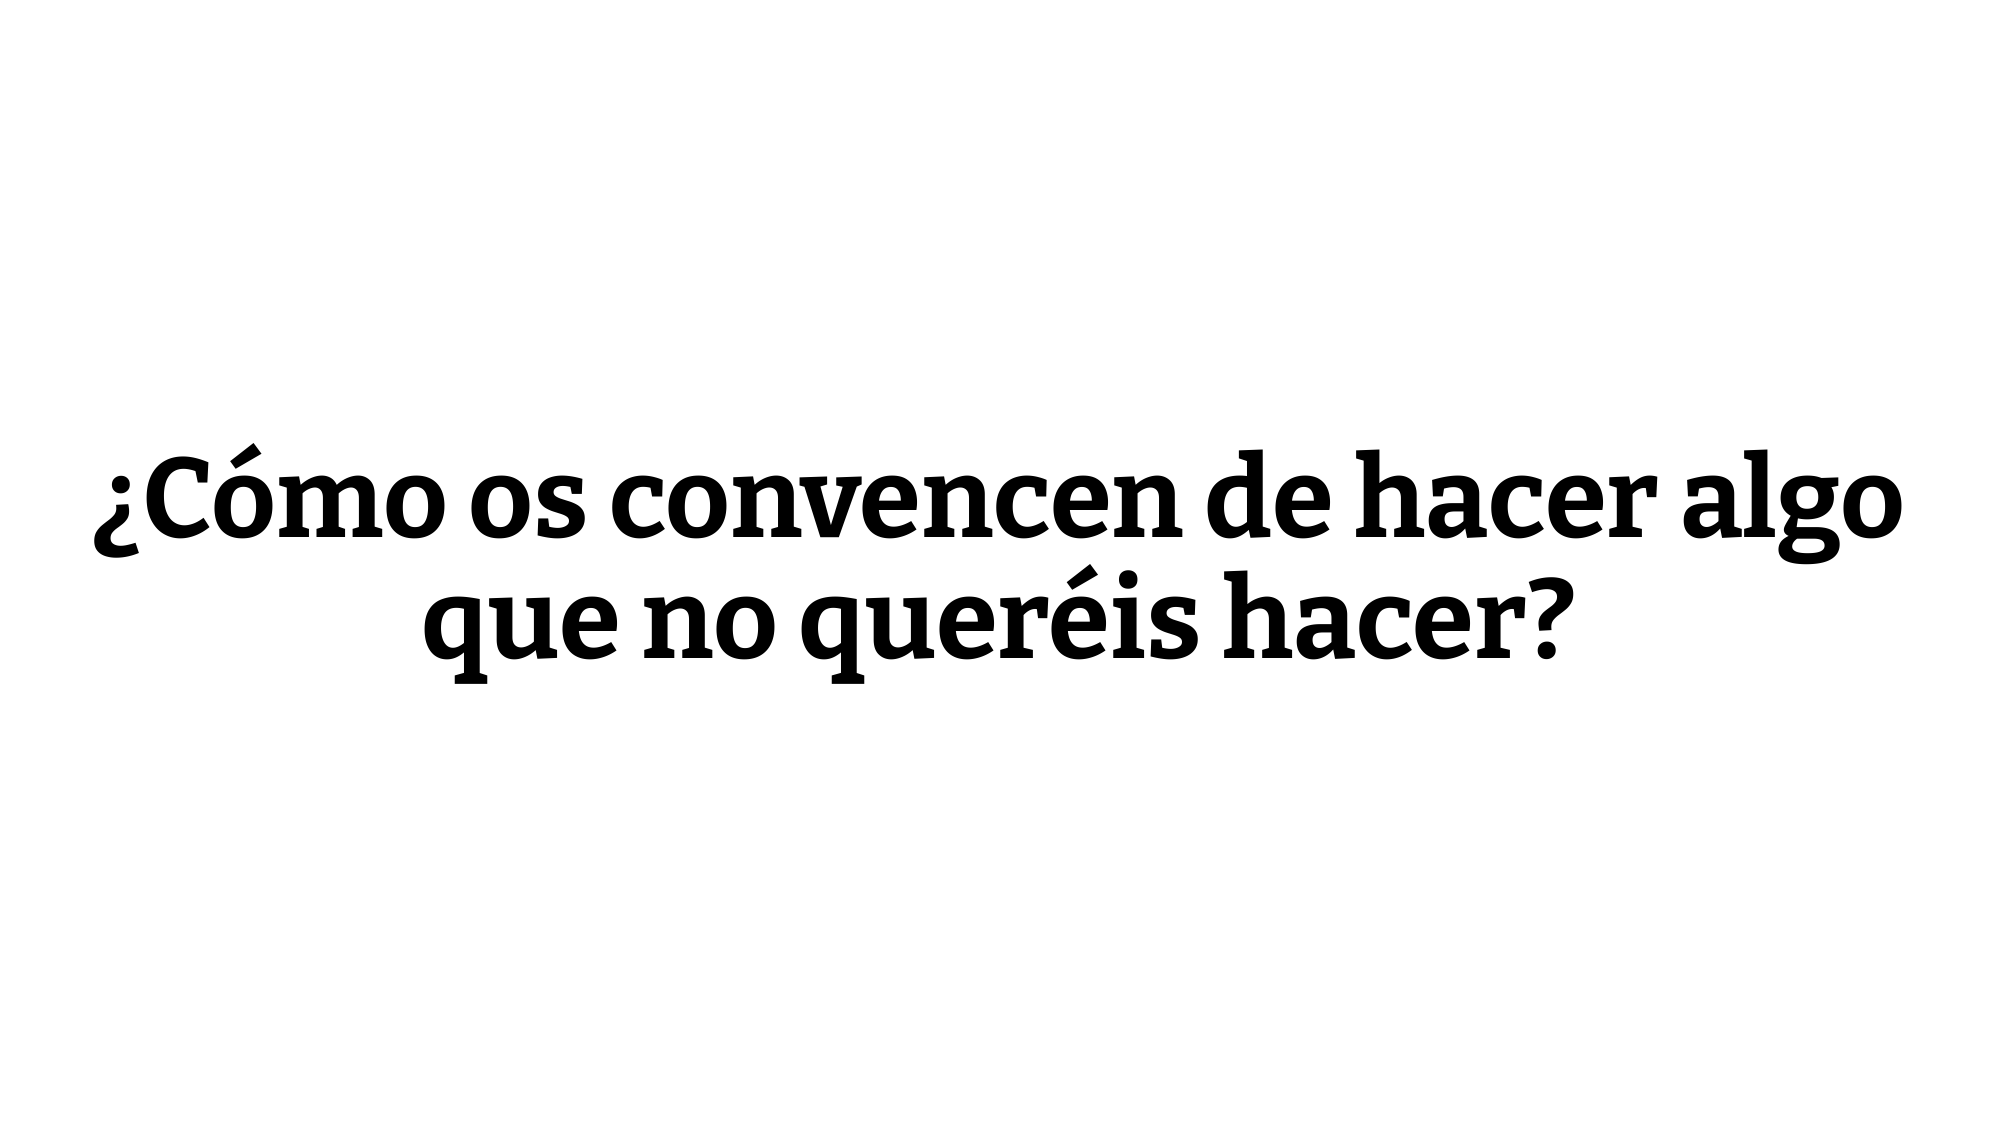

¿Cómo os convencen de hacer algo que no queréis hacer?